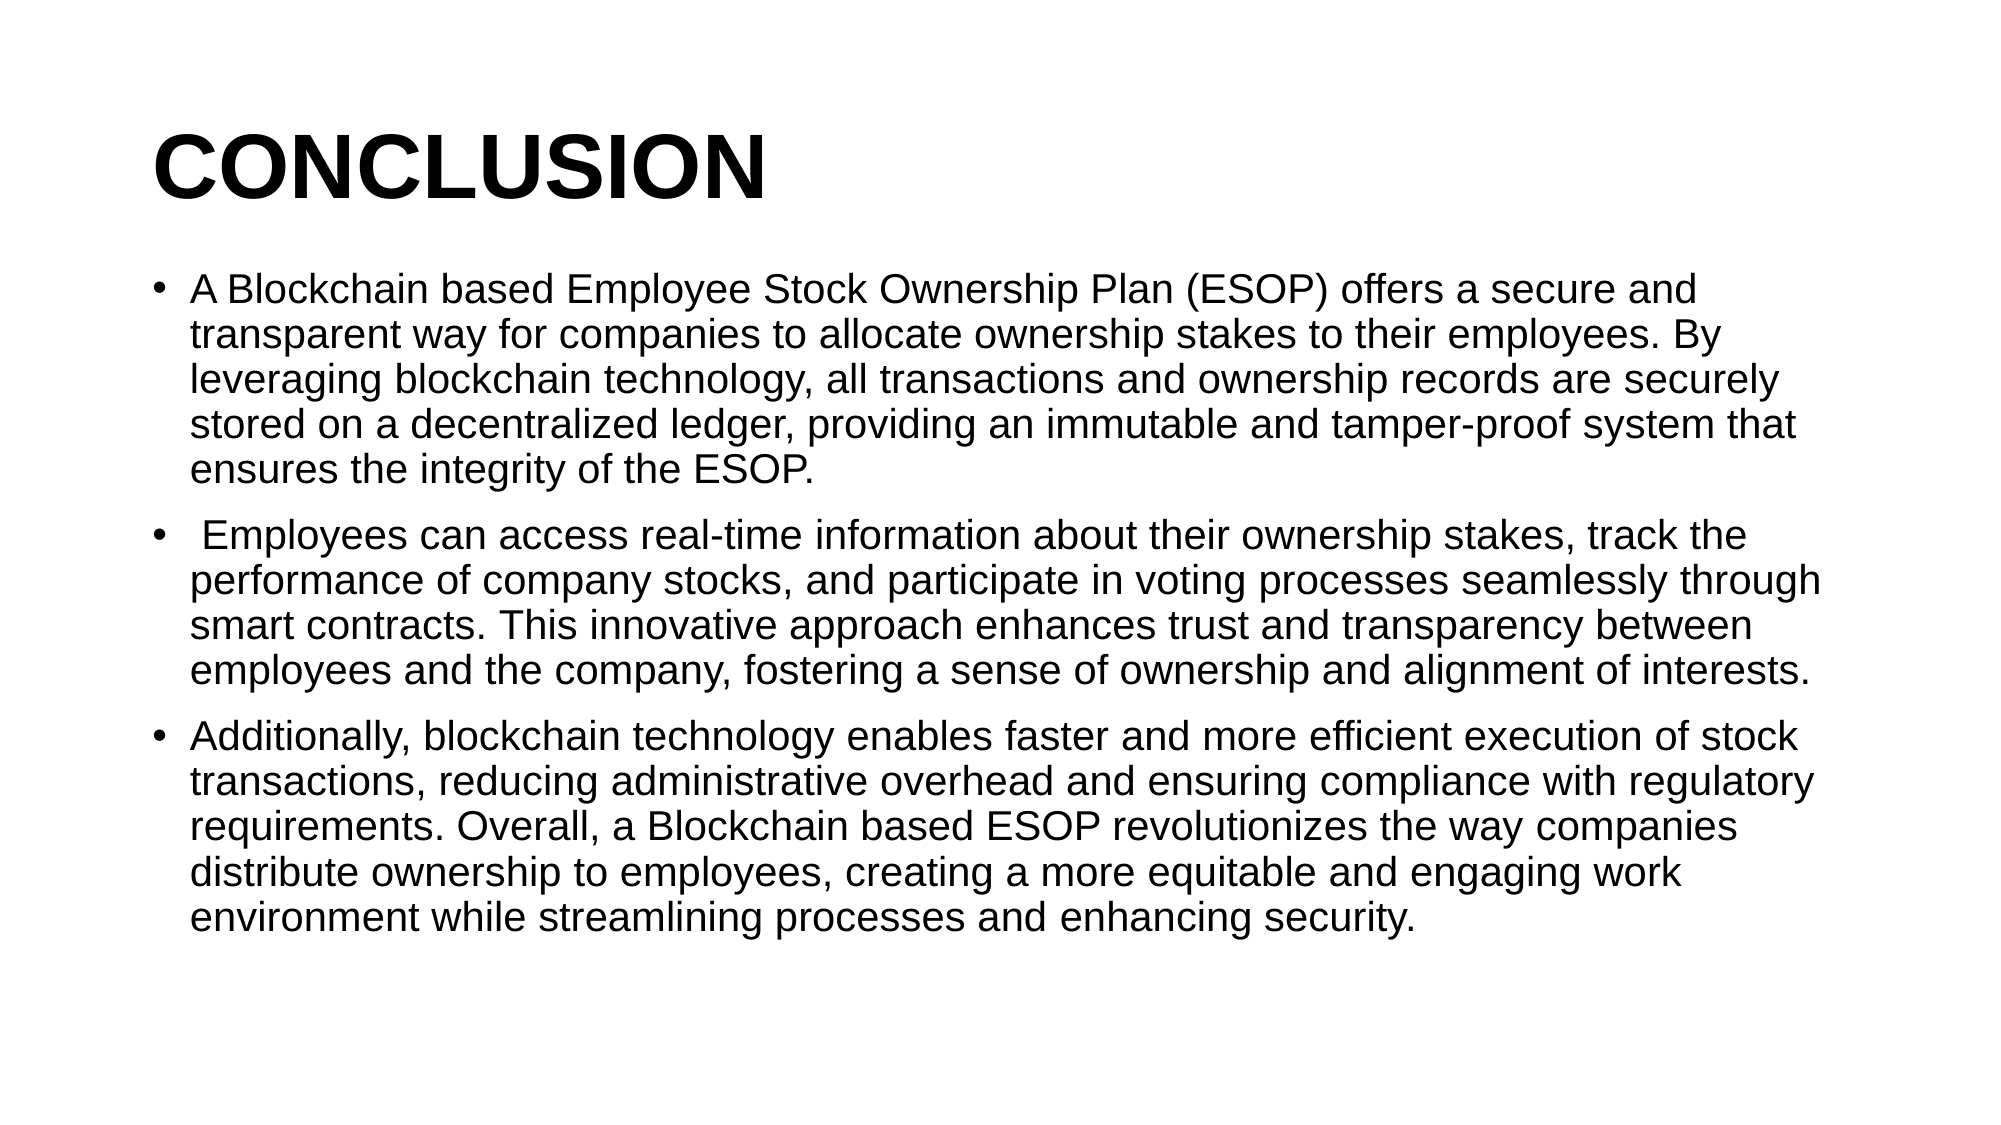

# ⁠CONCLUSION
A Blockchain based Employee Stock Ownership Plan (ESOP) offers a secure and transparent way for companies to allocate ownership stakes to their employees. By leveraging blockchain technology, all transactions and ownership records are securely stored on a decentralized ledger, providing an immutable and tamper-proof system that ensures the integrity of the ESOP.
 Employees can access real-time information about their ownership stakes, track the performance of company stocks, and participate in voting processes seamlessly through smart contracts. This innovative approach enhances trust and transparency between employees and the company, fostering a sense of ownership and alignment of interests.
Additionally, blockchain technology enables faster and more efficient execution of stock transactions, reducing administrative overhead and ensuring compliance with regulatory requirements. Overall, a Blockchain based ESOP revolutionizes the way companies distribute ownership to employees, creating a more equitable and engaging work environment while streamlining processes and enhancing security.